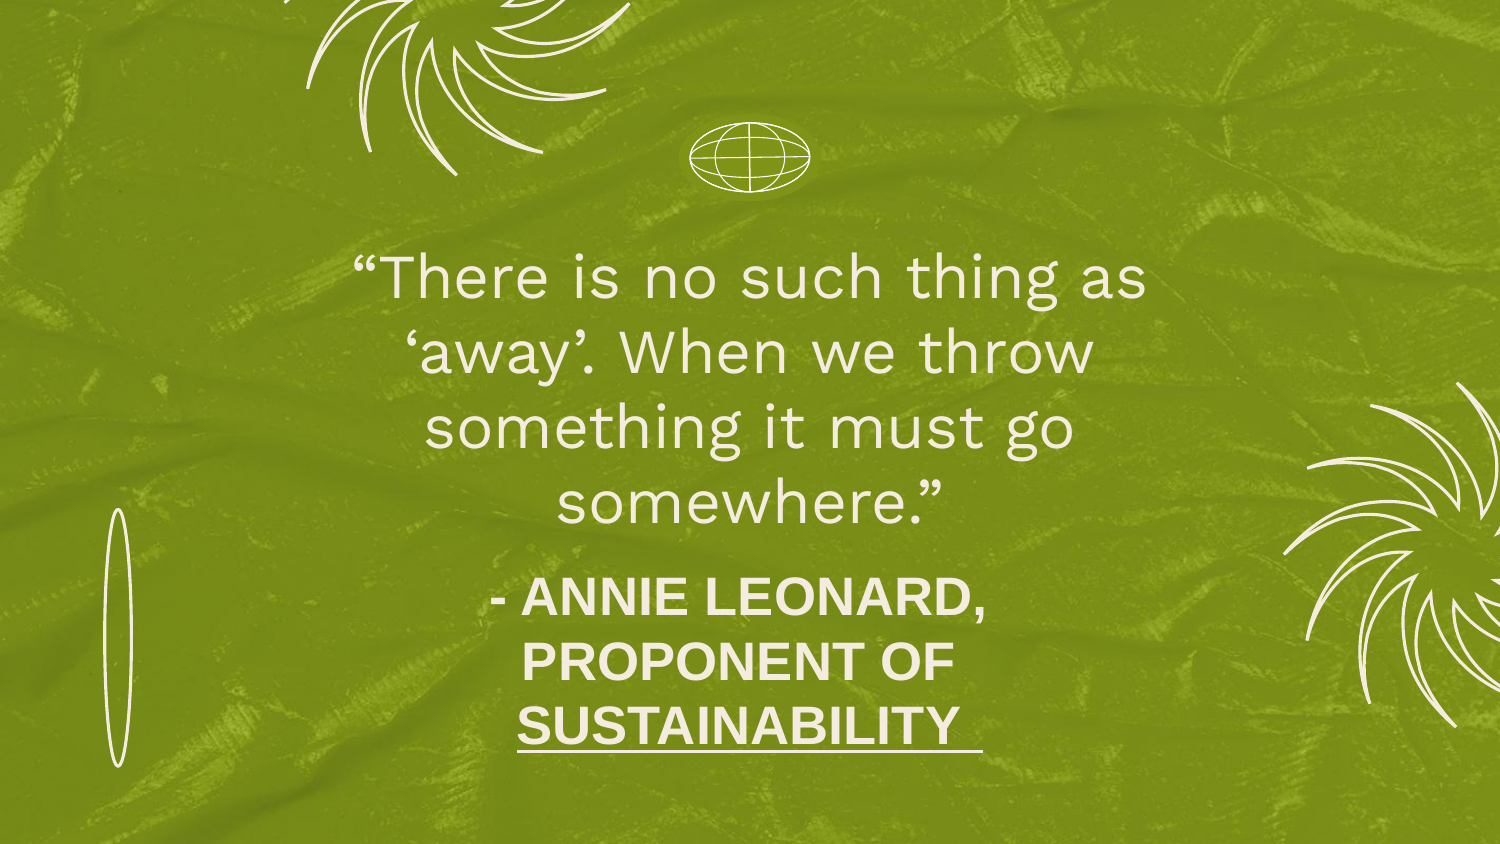

“There is no such thing as ‘away’. When we throw something it must go somewhere.”
# - ANNIE LEONARD, PROPONENT OF SUSTAINABILITY